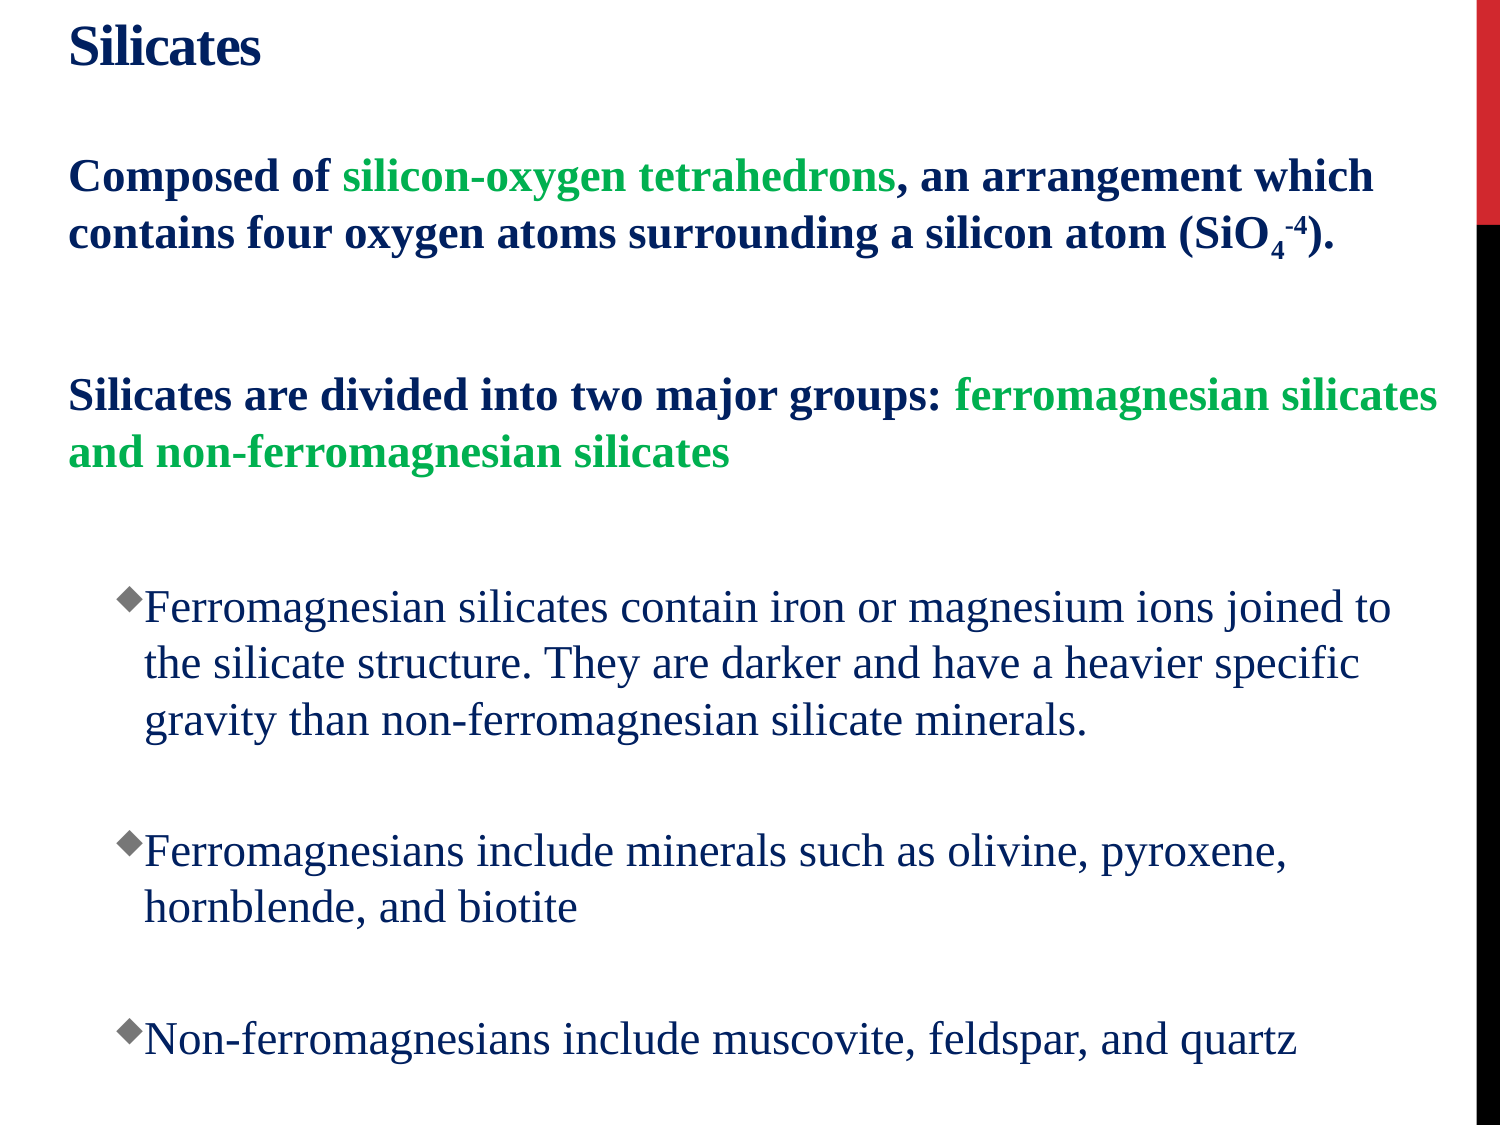

# Silicates
Composed of silicon-oxygen tetrahedrons, an arrangement which contains four oxygen atoms surrounding a silicon atom (SiO4-4).

Silicates are divided into two major groups: ferromagnesian silicates and non-ferromagnesian silicates

Ferromagnesian silicates contain iron or magnesium ions joined to the silicate structure. They are darker and have a heavier specific gravity than non-ferromagnesian silicate minerals.

Ferromagnesians include minerals such as olivine, pyroxene, hornblende, and biotite

Non-ferromagnesians include muscovite, feldspar, and quartz